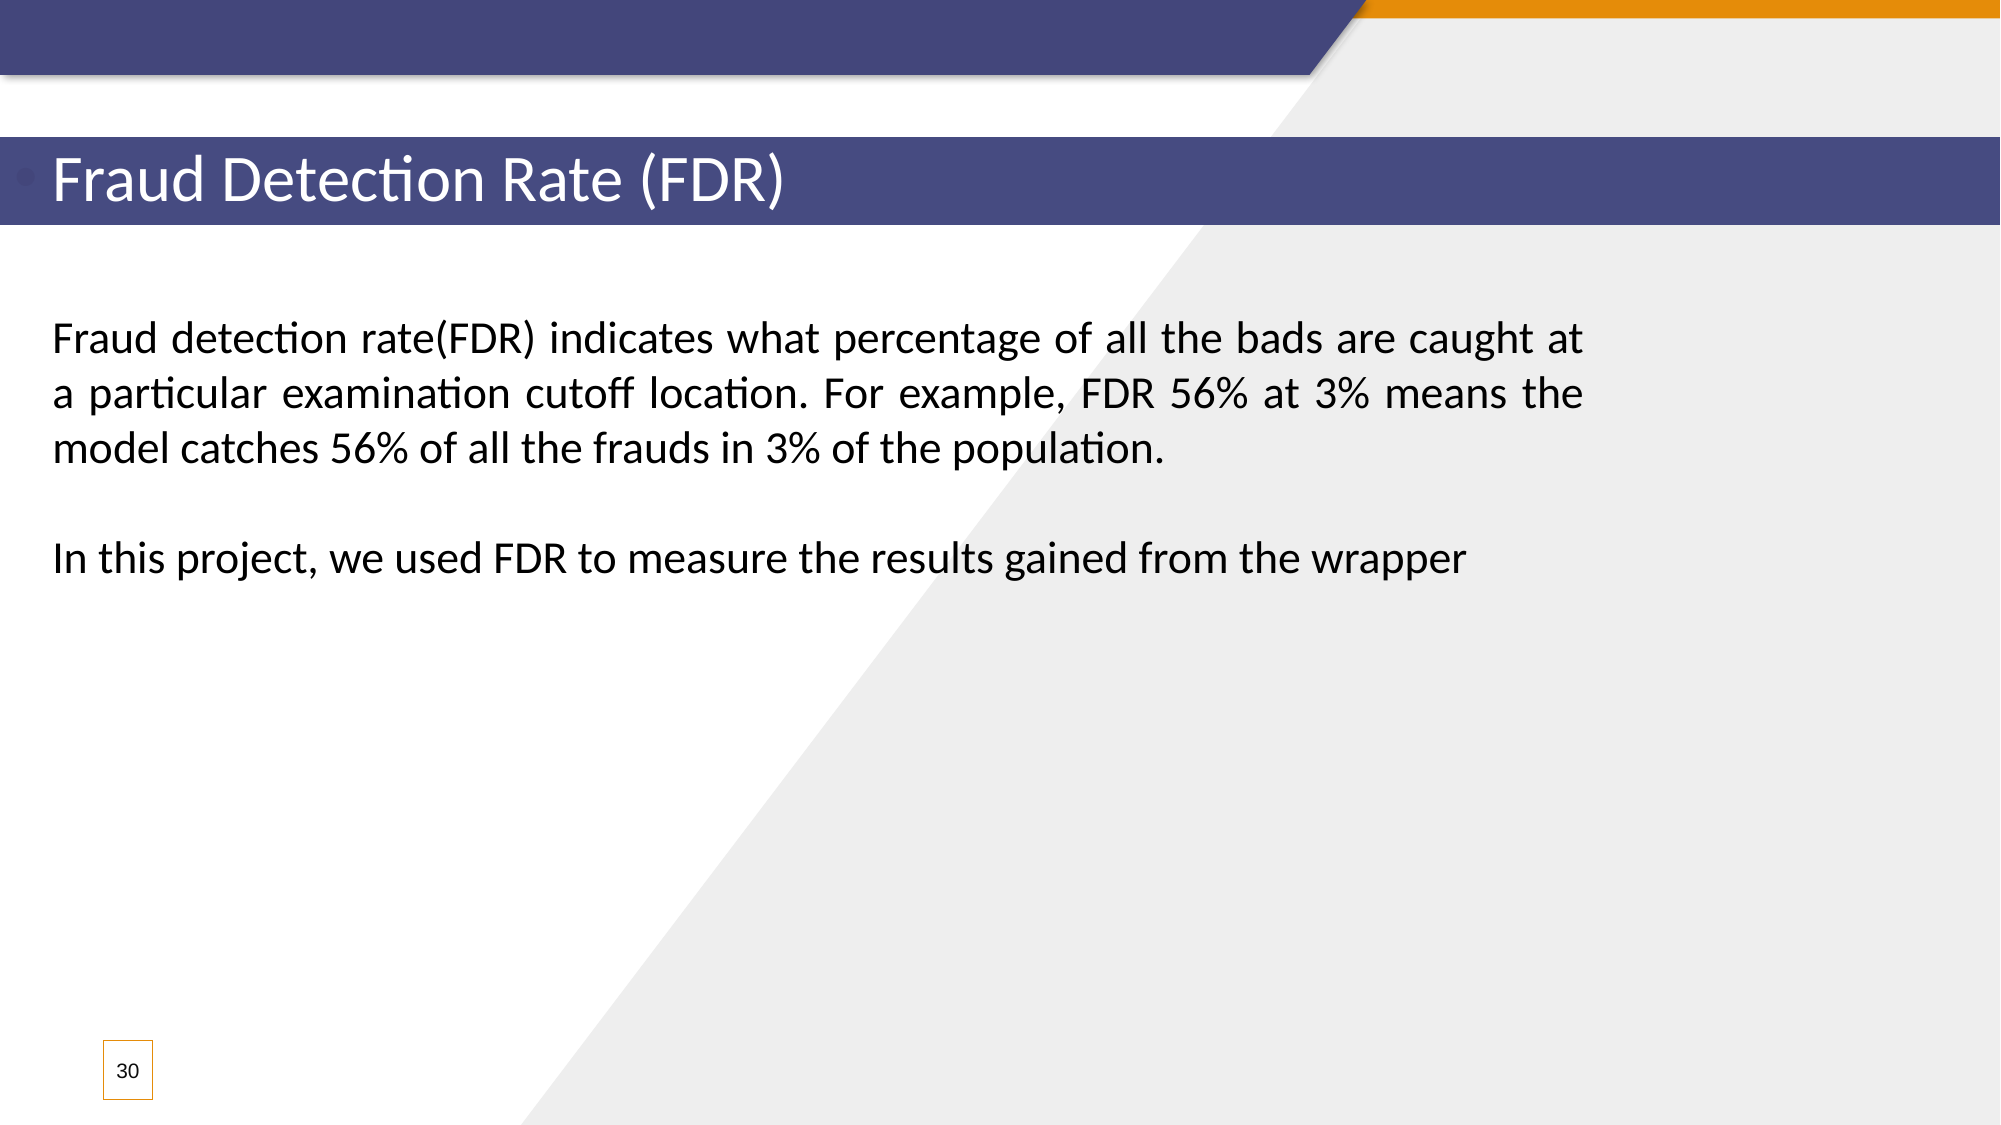

Fraud Detection Rate (FDR)
Fraud detection rate(FDR) indicates what percentage of all the bads are caught at a particular examination cutoff location. For example, FDR 56% at 3% means the model catches 56% of all the frauds in 3% of the population.

In this project, we used FDR to measure the results gained from the wrapper
30